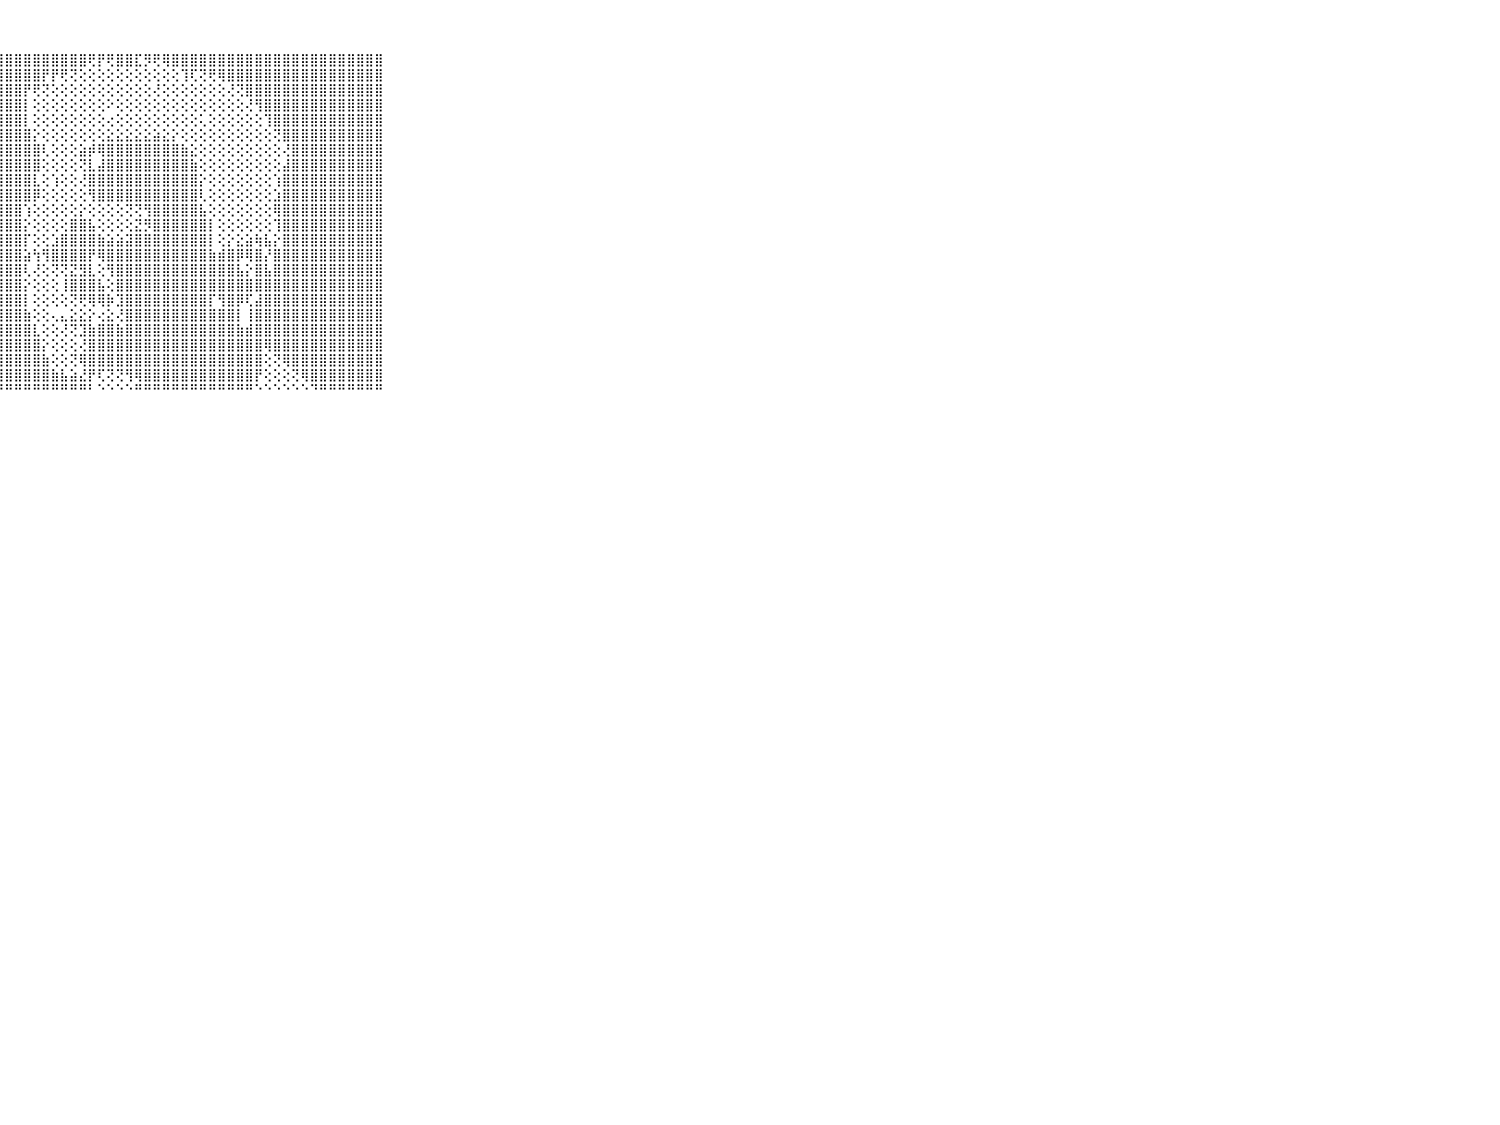

⠀⠀⠀⠀⠀⠀⠀⠀⠀⠀⠀⣿⣿⣿⣿⣿⣿⣿⣿⣿⣿⣿⣿⣿⣿⣿⣿⣿⣿⣿⣿⣿⣿⣿⣿⣿⣿⢟⡟⢟⣿⣿⣏⡻⢟⢿⣿⣿⣿⣿⣿⣿⣿⣿⣿⣿⣿⣿⣿⣿⣿⣿⣿⣿⣿⣿⣿⣿⣿⠀⠀⠀⠀⠀⠀⠀⠀⠀⠀⠀⠀
⠀⠀⠀⠀⠀⠀⠀⠀⠀⠀⠀⣿⣿⣿⣿⣿⣿⣿⣿⣿⣿⣿⣿⣿⣿⣿⣿⣿⣿⣿⣿⣿⡟⡟⢟⢝⢕⢕⢕⢕⢕⢕⢕⢕⢕⢕⢕⢹⢏⢝⢟⢿⣿⣿⣿⣿⣿⣿⣿⣿⣿⣿⣿⣿⣿⣿⣿⣿⣿⠀⠀⠀⠀⠀⠀⠀⠀⠀⠀⠀⠀
⠀⠀⠀⠀⠀⠀⠀⠀⠀⠀⠀⣿⣿⣿⣿⣿⣿⣿⣿⣿⣿⣿⣿⣿⣿⣿⣿⣿⣿⣿⡟⢟⢝⢕⢕⢕⢕⢕⢕⢕⢕⢕⢕⢕⢜⢕⢕⢕⢕⢕⢕⢕⢜⢝⣿⣿⣿⣿⣿⣿⣿⣿⣿⣿⣿⣿⣿⣿⣿⠀⠀⠀⠀⠀⠀⠀⠀⠀⠀⠀⠀
⠀⠀⠀⠀⠀⠀⠀⠀⠀⠀⠀⣿⣿⣿⣿⣿⣿⣿⣿⣿⣿⣿⣿⣿⣿⣿⣿⣿⣿⣿⡇⢕⢕⢕⢕⢕⢕⢕⢕⠕⢕⢕⢕⢕⢕⢕⢕⢕⢕⢕⢕⢕⢕⢕⢜⢻⣿⣿⣿⣿⣿⣿⣿⣿⣿⣿⣿⣿⣿⠀⠀⠀⠀⠀⠀⠀⠀⠀⠀⠀⠀
⠀⠀⠀⠀⠀⠀⠀⠀⠀⠀⠀⣿⣿⣿⣿⣿⣿⣿⣿⣿⣿⣿⣿⣿⣿⣿⣿⣿⣿⣿⡇⢕⢕⢕⢕⢕⢕⢕⢕⢔⢕⢕⢕⢕⢕⢕⢕⢕⢕⢅⢕⢕⢕⢕⢕⢕⢹⣿⣿⣿⣿⣿⣿⣿⣿⣿⣿⣿⣿⠀⠀⠀⠀⠀⠀⠀⠀⠀⠀⠀⠀
⠀⠀⠀⠀⠀⠀⠀⠀⠀⠀⠀⣿⣿⣿⣿⣿⣿⣿⣿⣿⣿⣿⣿⣿⣿⣿⣿⣿⣿⣿⣿⡕⢕⢕⢕⢕⢕⢕⢕⣕⣕⣕⣕⣕⣵⣕⡕⢕⢕⢕⢕⢕⢕⢕⢕⢕⢕⢝⣿⣿⣿⣿⣿⣿⣿⣿⣿⣿⣿⠀⠀⠀⠀⠀⠀⠀⠀⠀⠀⠀⠀
⠀⠀⠀⠀⠀⠀⠀⠀⠀⠀⠀⣿⣿⣿⣿⣿⣿⣿⣿⣿⣿⣿⣿⣿⣿⣿⣿⣿⣿⣿⣿⣿⢇⢕⢕⢕⣵⡾⢿⣿⣿⣿⣿⣿⣿⣿⣿⣷⣕⢕⢕⢕⢕⢕⢕⢕⢕⢕⢜⣿⣿⣿⣿⣿⣿⣿⣿⣿⣿⠀⠀⠀⠀⠀⠀⠀⠀⠀⠀⠀⠀
⠀⠀⠀⠀⠀⠀⠀⠀⠀⠀⠀⣿⣿⣿⣿⣿⣿⣿⣿⣿⣿⣿⣿⣿⣿⣿⣿⣿⣿⣿⣿⣿⢕⢕⢕⢕⢝⣇⣼⣿⣿⣿⣿⣿⣿⣿⣿⣿⣷⢕⢕⢕⢕⢕⢕⢕⢕⢕⣼⣿⣿⣿⣿⣿⣿⣿⣿⣿⣿⠀⠀⠀⠀⠀⠀⠀⠀⠀⠀⠀⠀
⠀⠀⠀⠀⠀⠀⠀⠀⠀⠀⠀⣿⣿⣿⣿⣿⣿⣿⣿⣿⣿⣿⣿⣿⣿⣿⣿⣿⣿⣿⣿⣇⢕⢱⢕⢕⢜⣿⣿⣿⣿⣿⣿⣿⣿⣿⣿⣿⣿⡕⢕⢕⢕⢕⢕⢕⢕⢱⣿⣿⣿⣿⣿⣿⣿⣿⣿⣿⣿⠀⠀⠀⠀⠀⠀⠀⠀⠀⠀⠀⠀
⠀⠀⠀⠀⠀⠀⠀⠀⠀⠀⠀⣿⣿⣿⣿⣿⣿⣿⣿⣿⣿⣿⣿⣿⣿⣿⣿⣿⣿⣿⣿⡿⢕⢕⢕⢕⢕⢻⣿⣿⣿⣿⣿⣿⣿⣿⣿⣿⣿⢇⢕⢕⢕⢕⢕⢕⢕⣱⣿⣿⣿⣿⣿⣿⣿⣿⣿⣿⣿⠀⠀⠀⠀⠀⠀⠀⠀⠀⠀⠀⠀
⠀⠀⠀⠀⠀⠀⠀⠀⠀⠀⠀⣿⣿⣿⣿⣿⣿⣿⣿⣿⣿⣿⣿⣿⣿⣿⣿⣿⣿⣿⢱⢕⢕⢕⢕⢕⡕⢕⢕⢕⢕⢝⢝⢻⣿⣿⣿⣿⣿⣧⢕⢕⢕⢕⢕⢕⢕⢿⣿⣿⣿⣿⣿⣿⣿⣿⣿⣿⣿⠀⠀⠀⠀⠀⠀⠀⠀⠀⠀⠀⠀
⠀⠀⠀⠀⠀⠀⠀⠀⠀⠀⠀⣿⣿⣿⣿⣿⣿⣿⣿⣿⣿⣿⣿⣿⣿⣿⣿⣿⣿⣿⡕⢕⢕⢕⢕⣿⣿⣧⢕⢕⢕⢕⣝⡻⣿⣿⣿⣿⣿⣿⡇⢕⢕⢕⢕⢕⢕⢹⣿⣿⣿⣿⣿⣿⣿⣿⣿⣿⣿⠀⠀⠀⠀⠀⠀⠀⠀⠀⠀⠀⠀
⠀⠀⠀⠀⠀⠀⠀⠀⠀⠀⠀⣿⣿⣿⣿⣿⣿⣿⣿⣿⣿⣿⣿⣿⣿⣿⣿⣿⣿⣿⡏⢕⢕⣱⣿⣿⣿⣿⣷⣵⣵⣽⣿⣿⣿⣿⣿⣿⣿⣿⡇⢕⡕⣕⣵⢷⣧⡕⣿⣿⣿⣿⣿⣿⣿⣿⣿⣿⣿⠀⠀⠀⠀⠀⠀⠀⠀⠀⠀⠀⠀
⠀⠀⠀⠀⠀⠀⠀⠀⠀⠀⠀⣿⣿⣿⣿⣿⣿⣿⣿⣿⣿⣿⣿⣿⣿⣿⣿⣿⣿⣿⣵⢳⢻⣿⣿⣿⣿⡟⢿⣿⣿⣿⣿⣿⣿⣿⣿⣿⣿⣿⣷⣾⣿⡿⢿⣿⡜⣿⣿⣿⣿⣿⣿⣿⣿⣿⣿⣿⣿⠀⠀⠀⠀⠀⠀⠀⠀⠀⠀⠀⠀
⠀⠀⠀⠀⠀⠀⠀⠀⠀⠀⠀⣿⣿⣿⣿⣿⣿⣿⣿⣿⣿⣿⣿⣿⣿⣿⣿⣿⣿⣿⢇⢜⢕⢝⢝⣝⣻⣇⢕⢻⣿⣿⣿⣿⣿⣿⣿⣿⣿⣿⣿⣿⣿⣧⡕⣿⣧⣿⣿⣿⣿⣿⣿⣿⣿⣿⣿⣿⣿⠀⠀⠀⠀⠀⠀⠀⠀⠀⠀⠀⠀
⠀⠀⠀⠀⠀⠀⠀⠀⠀⠀⠀⣿⣿⣿⣿⣿⣿⣿⣿⣿⣿⣿⣿⣿⣿⣿⣿⣿⣿⣿⡕⢕⢕⢕⢸⣿⣿⣿⣧⢕⣿⣿⣿⣿⣿⣿⣿⣿⣿⣿⣿⣿⣿⣿⣿⣿⣿⣿⣿⣿⣿⣿⣿⣿⣿⣿⣿⣿⣿⠀⠀⠀⠀⠀⠀⠀⠀⠀⠀⠀⠀
⠀⠀⠀⠀⠀⠀⠀⠀⠀⠀⠀⣿⣿⣿⣿⣿⣿⣿⣿⣿⣿⣿⣿⣿⣿⣿⣿⣿⣿⣿⡇⢕⢕⢕⢕⢝⢟⢿⢿⡷⣹⣿⣿⣿⣿⣿⣿⣿⣿⣿⡏⢻⣿⡿⢏⣼⣿⣿⣿⣿⣿⣿⣿⣿⣿⣿⣿⣿⣿⠀⠀⠀⠀⠀⠀⠀⠀⠀⠀⠀⠀
⠀⠀⠀⠀⠀⠀⠀⠀⠀⠀⠀⣿⣿⣿⣿⣿⣿⣿⣿⣿⣿⣿⣿⣿⣿⣿⣿⣿⣿⣿⣷⢕⢕⢄⣄⣕⣕⡕⢔⣕⢜⣿⣿⣿⣿⣿⣿⣿⣿⣿⣿⣿⣿⡇⢸⣿⣿⣿⣿⣿⣿⣿⣿⣿⣿⣿⣿⣿⣿⠀⠀⠀⠀⠀⠀⠀⠀⠀⠀⠀⠀
⠀⠀⠀⠀⠀⠀⠀⠀⠀⠀⠀⣿⣿⣿⣿⣿⣿⣿⣿⣿⣿⣿⣿⣿⣿⣿⣿⣿⣿⣿⣿⣇⢕⢕⢜⢝⣹⣷⣿⣿⣷⣿⣿⣿⣿⣿⣿⣿⣿⣿⣿⣿⣿⣷⣾⣿⣿⣿⣿⣿⣿⣿⣿⣿⣿⣿⣿⣿⣿⠀⠀⠀⠀⠀⠀⠀⠀⠀⠀⠀⠀
⠀⠀⠀⠀⠀⠀⠀⠀⠀⠀⠀⣏⢟⣿⣿⣿⣿⣿⣿⣿⣿⣿⣿⣿⣿⣿⣿⣿⣿⣿⣿⣿⡕⢕⢕⢕⢜⣿⣿⣿⣿⣿⣿⣿⣿⣿⣿⣿⣿⣿⣿⣿⣿⣿⣿⣿⢿⣿⣿⣿⣿⣿⣿⣿⣿⣿⣿⣿⣿⠀⠀⠀⠀⠀⠀⠀⠀⠀⠀⠀⠀
⠀⠀⠀⠀⠀⠀⠀⠀⠀⠀⠀⡧⢕⣿⣿⣿⣿⣿⣿⣿⣿⣿⣿⣿⣿⣿⣿⣿⣿⣿⣿⣿⣷⢕⢕⢝⢿⣿⣿⣿⣿⣿⣿⣿⣿⣿⣿⣿⣿⣿⣿⣿⣿⣿⣿⣿⢕⢝⢿⣿⣿⣿⣿⣿⣿⣿⣿⣿⣿⠀⠀⠀⠀⠀⠀⠀⠀⠀⠀⠀⠀
⠀⠀⠀⠀⠀⠀⠀⠀⠀⠀⠀⢇⢸⣿⣿⣿⣿⣿⣿⣿⣿⣿⣿⣿⣿⣿⣿⣿⣿⣿⣿⣿⣿⣷⣧⣵⣜⡟⢏⢝⢝⢻⢿⣿⣿⣿⣿⣿⣿⣿⣿⣿⣿⣿⣿⡟⢕⢕⢕⢝⢿⣿⣿⣿⣿⣿⣿⣿⣿⠀⠀⠀⠀⠀⠀⠀⠀⠀⠀⠀⠀
⠀⠀⠀⠀⠀⠀⠀⠀⠀⠀⠀⠑⠘⠛⠛⠛⠛⠛⠛⠛⠛⠛⠛⠛⠛⠛⠛⠛⠛⠛⠛⠛⠛⠛⠛⠛⠛⠃⠑⠑⠑⠑⠛⠛⠛⠛⠛⠛⠛⠛⠛⠛⠛⠛⠛⠑⠑⠑⠑⠑⠑⠙⠛⠛⠛⠛⠛⠛⠛⠀⠀⠀⠀⠀⠀⠀⠀⠀⠀⠀⠀